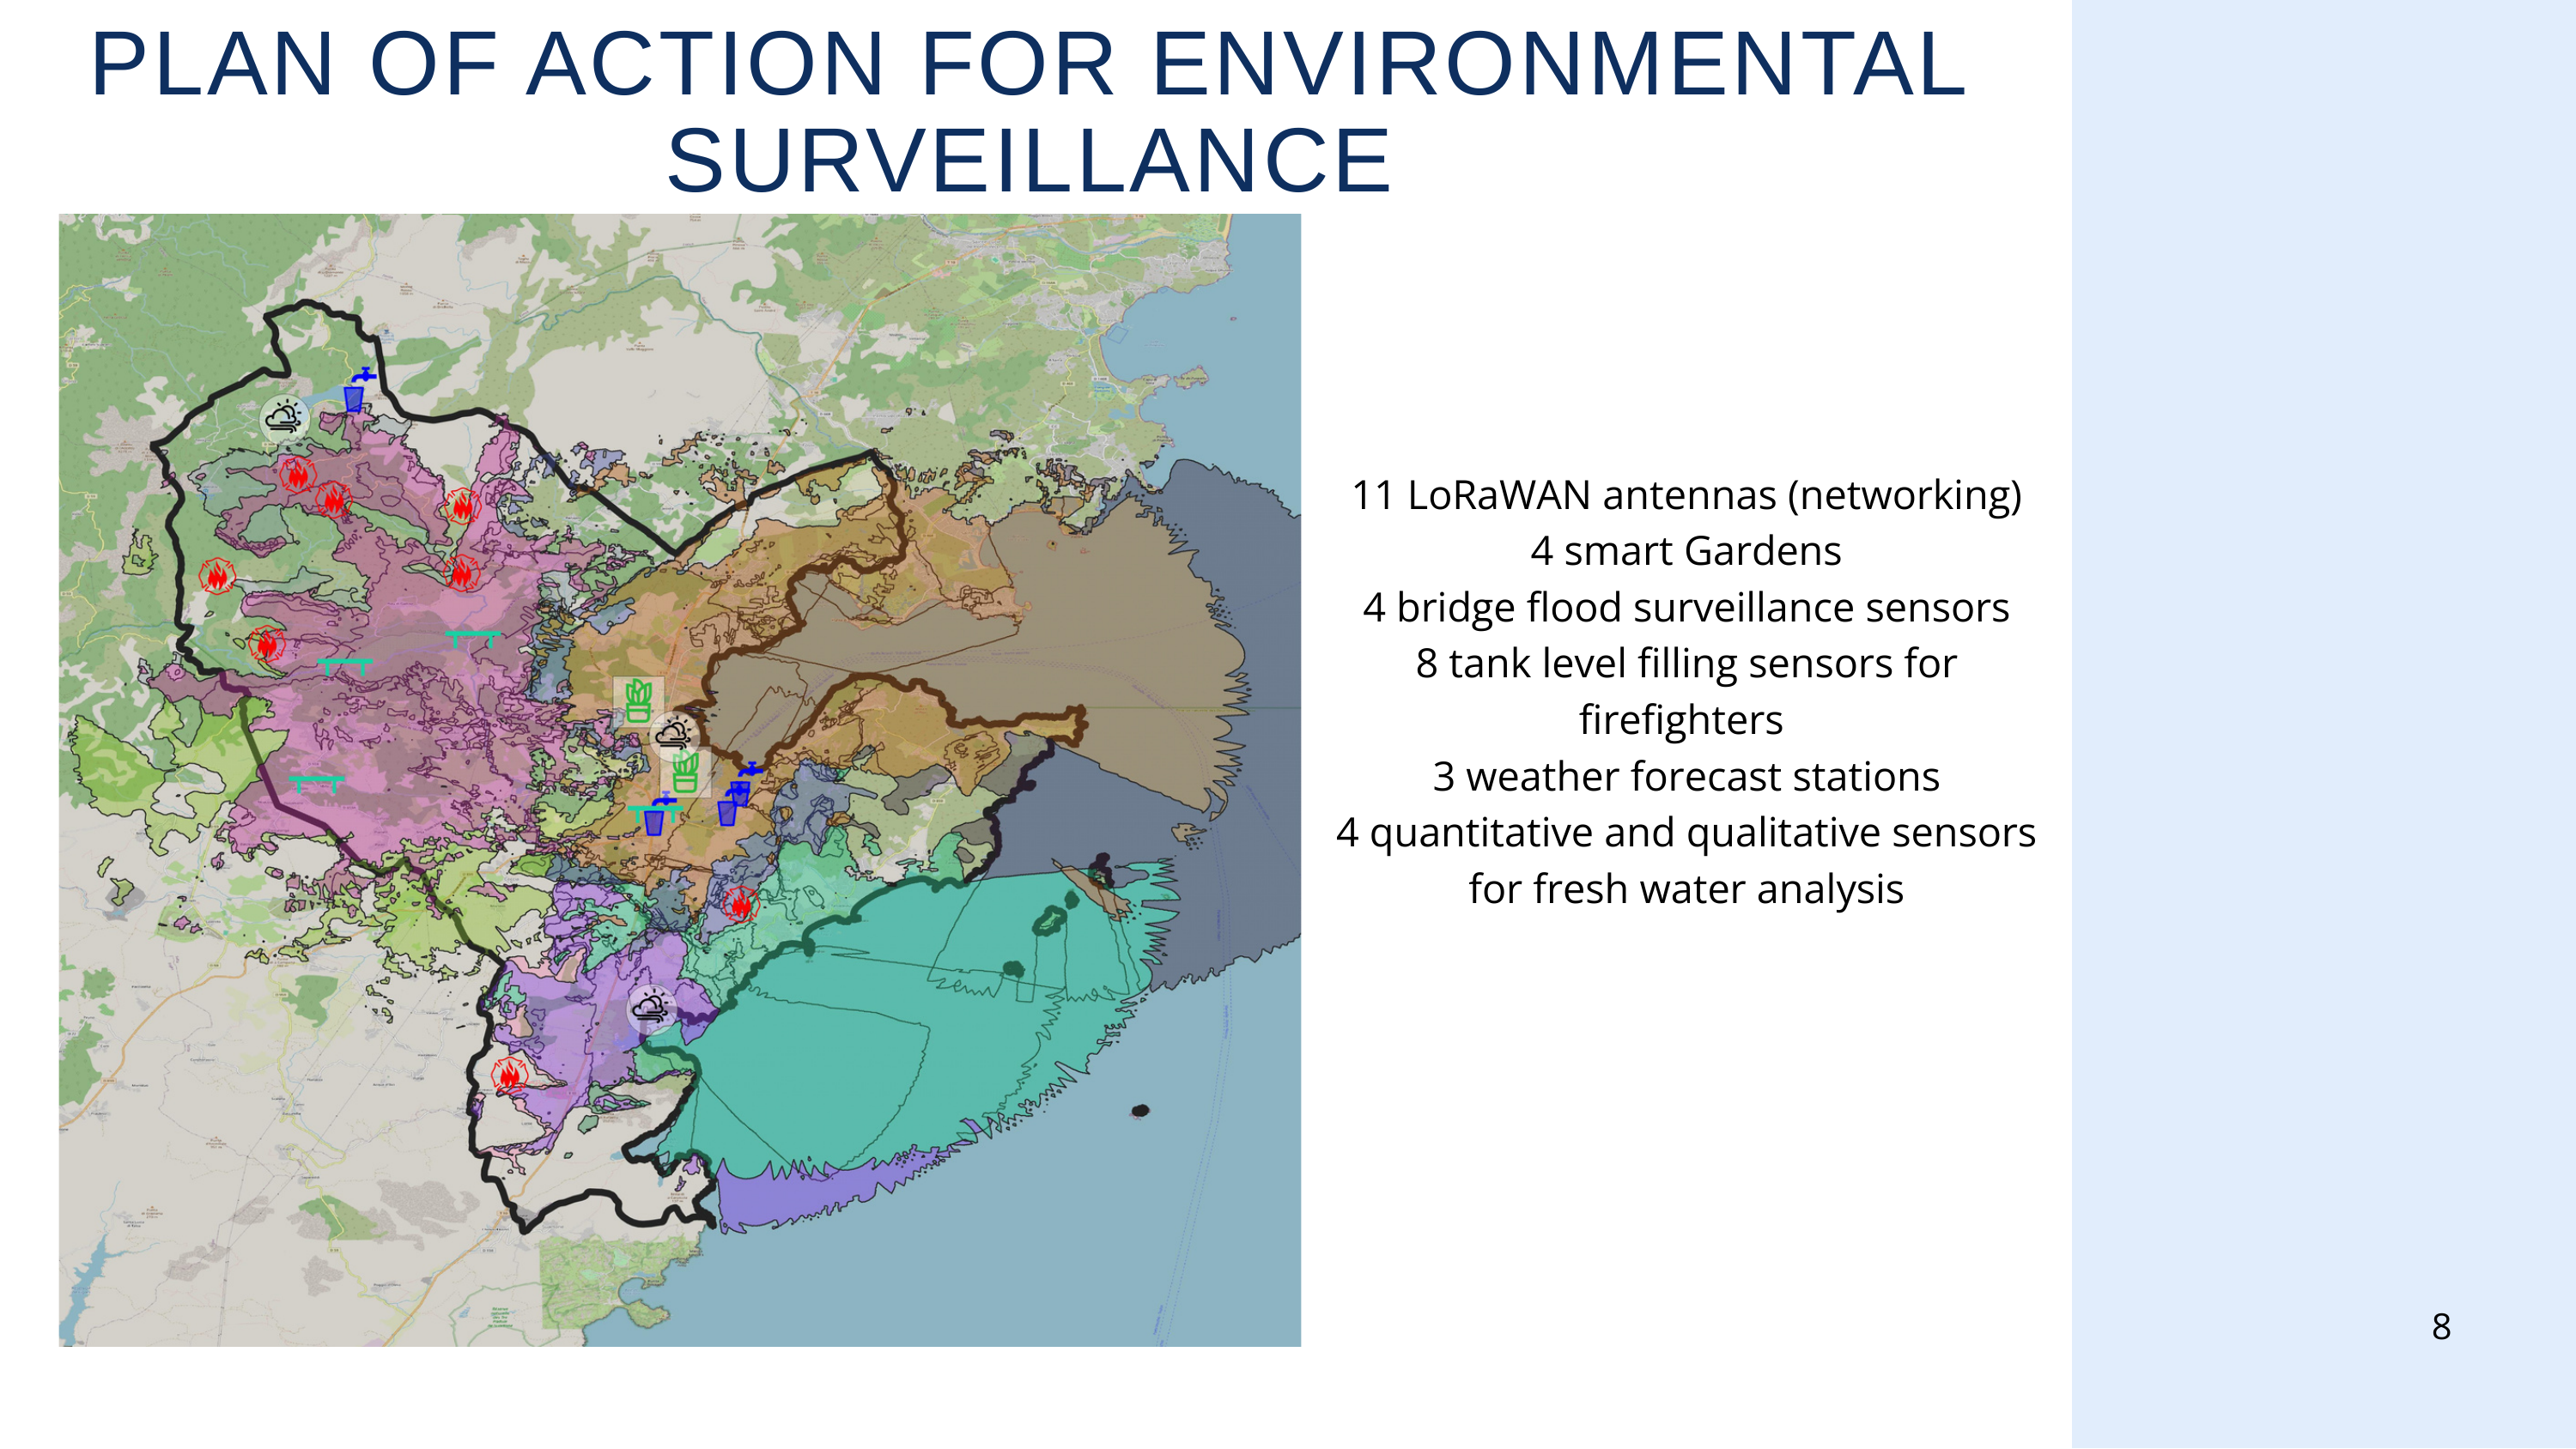

PLAN OF ACTION FOR ENVIRONMENTAL SURVEILLANCE

11 LoRaWAN antennas (networking)
4 smart Gardens
4 bridge flood surveillance sensors
8 tank level filling sensors for firefighters
3 weather forecast stations
4 quantitative and qualitative sensors for fresh water analysis

8